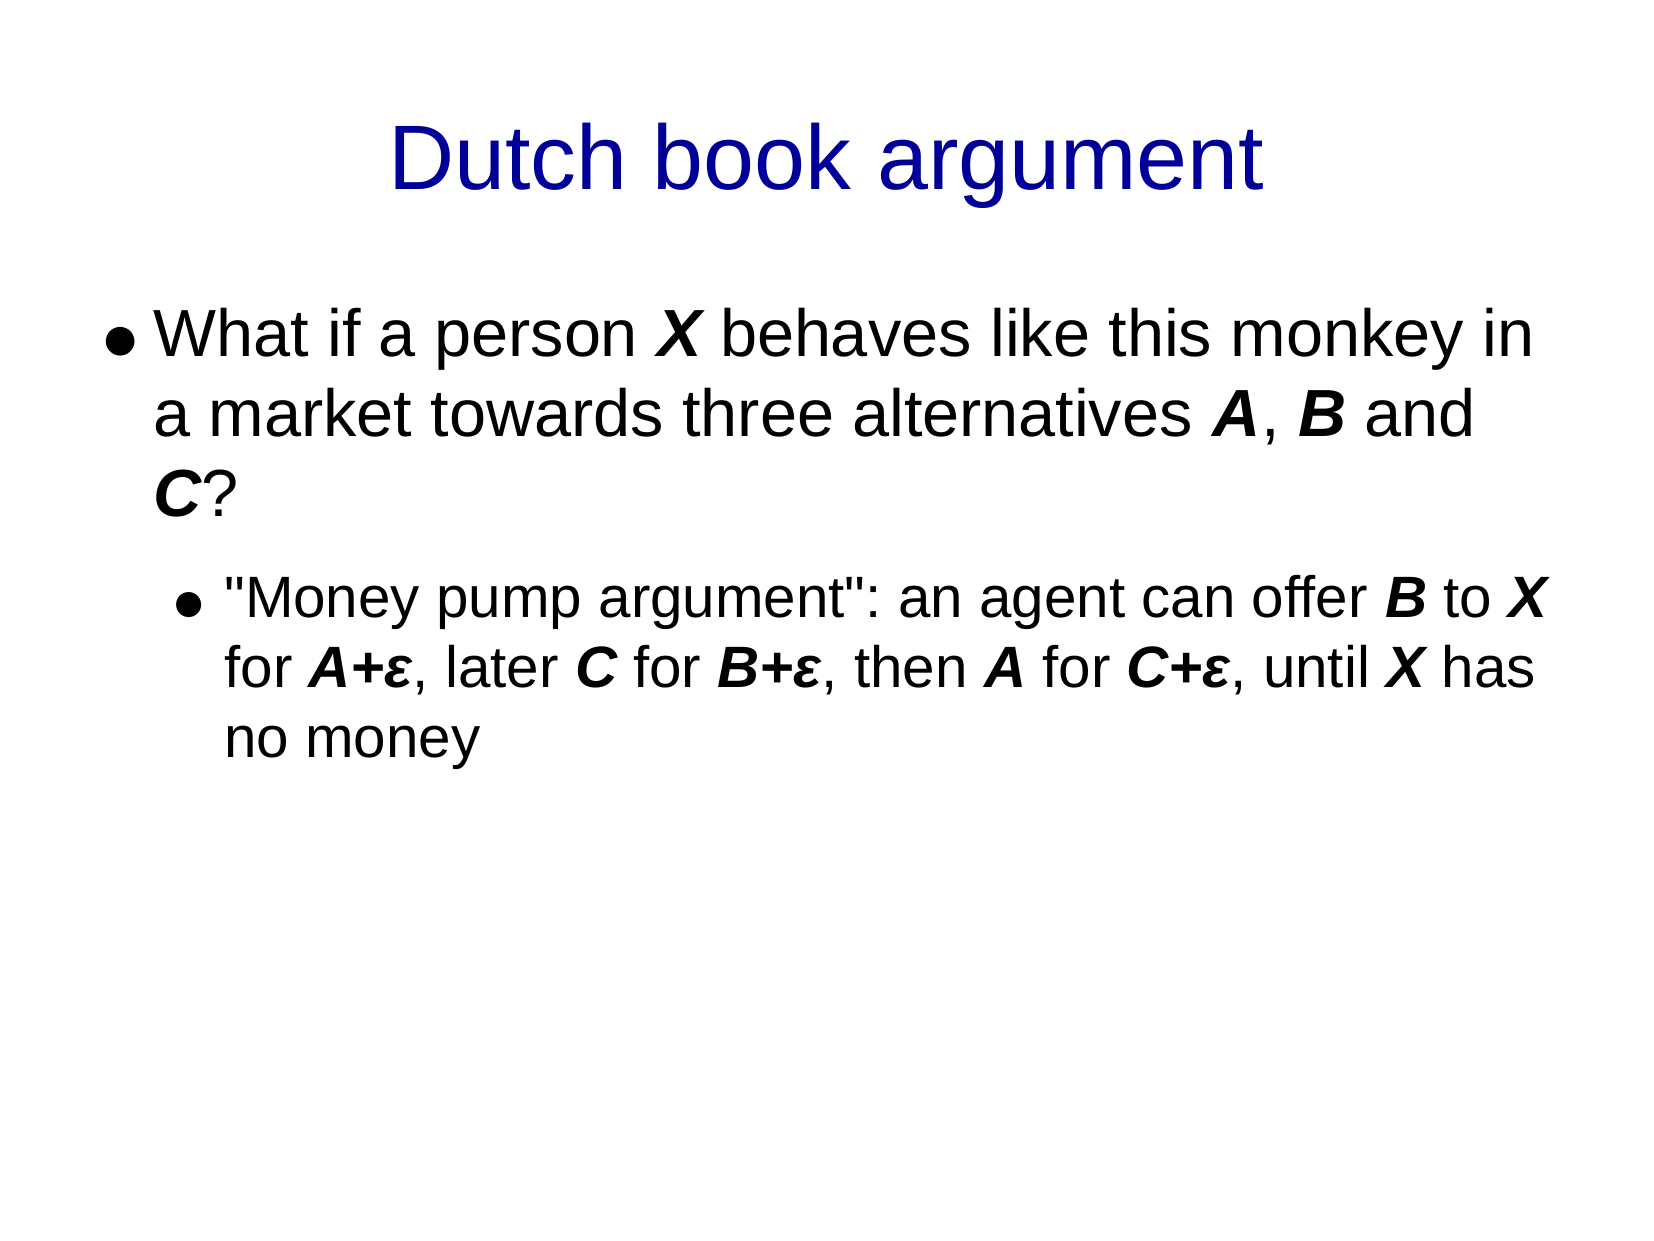

Dutch book argument
What if a person X behaves like this monkey in a market towards three alternatives A, B and C?
"Money pump argument": an agent can offer B to X for A+ε, later C for B+ε, then A for C+ε, until X has no money